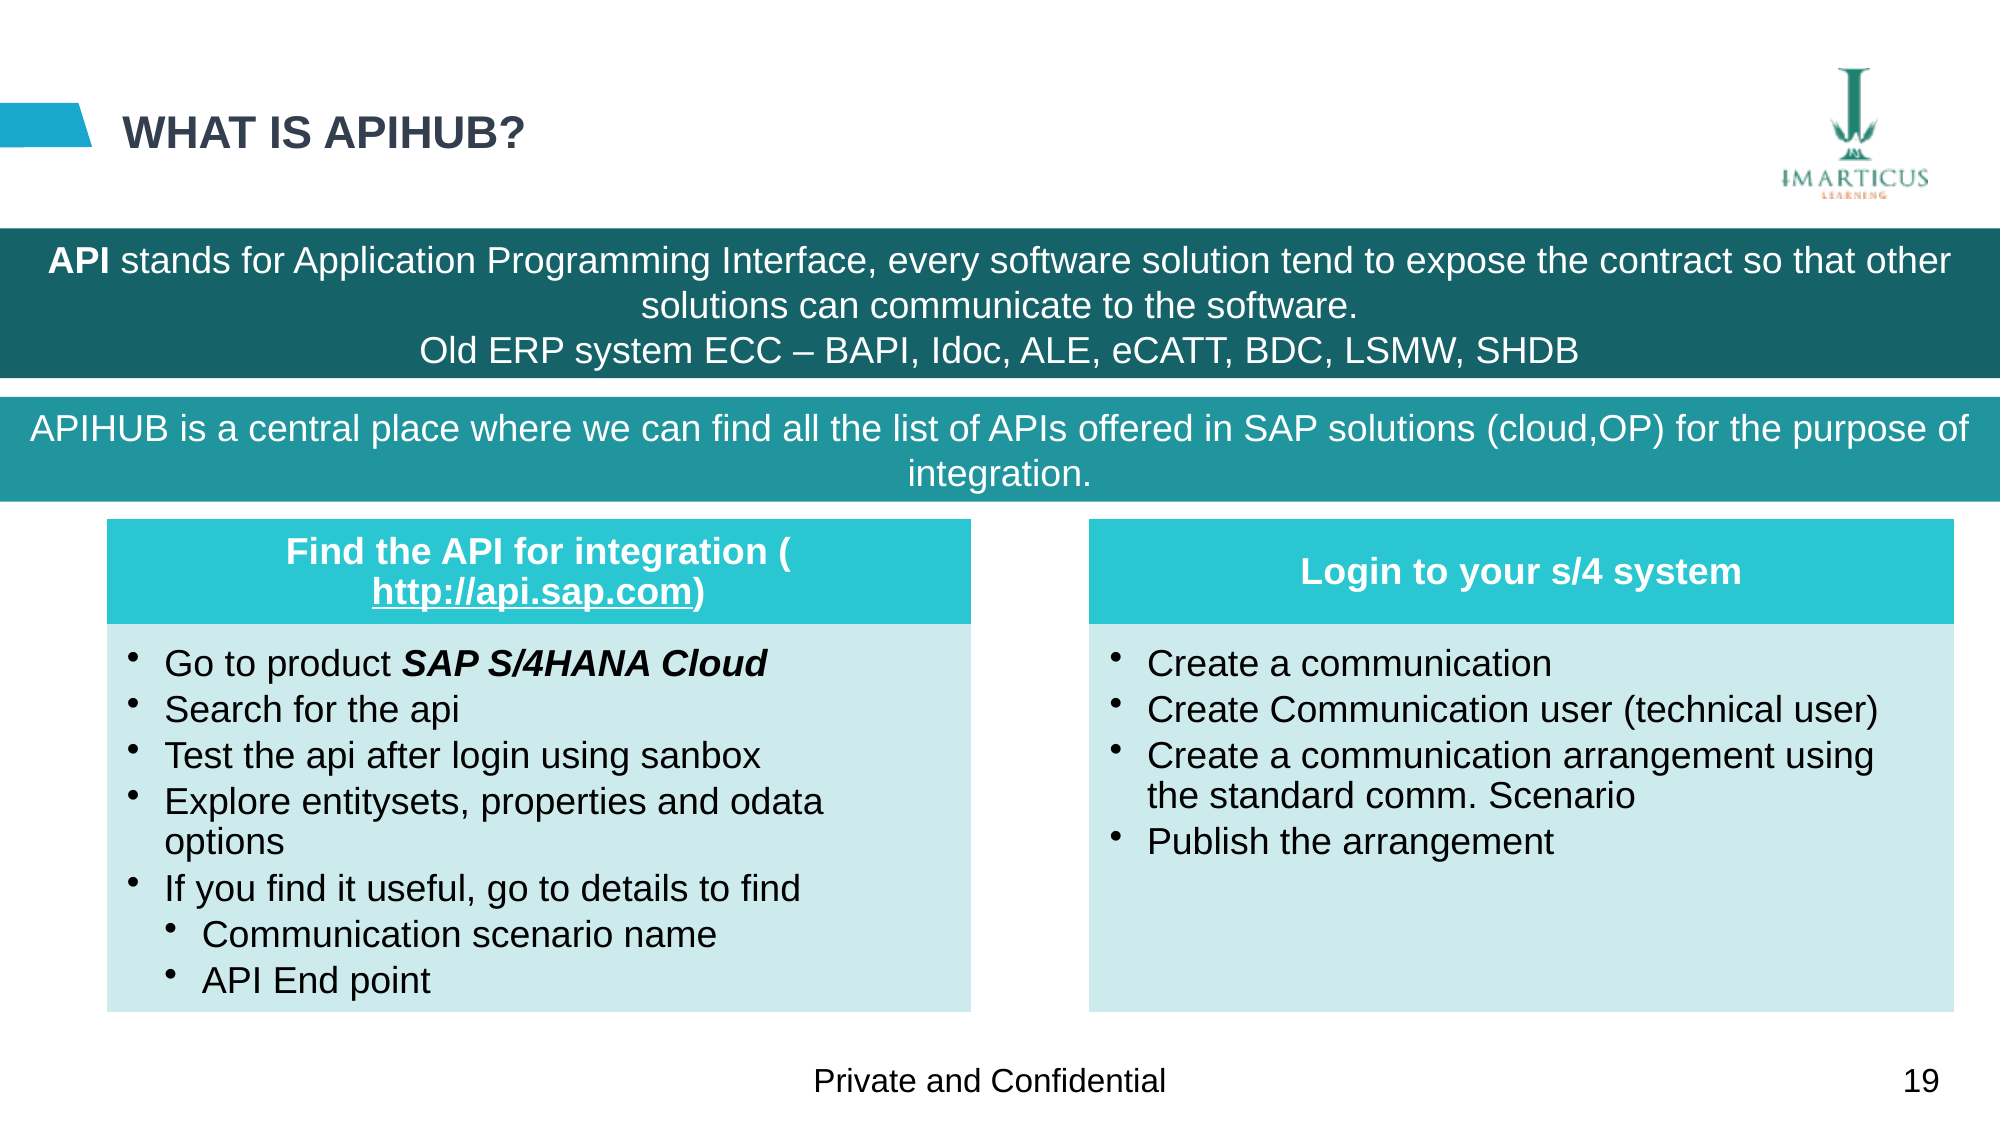

# WHAT IS APIHUB?
API stands for Application Programming Interface, every software solution tend to expose the contract so that other solutions can communicate to the software.
Old ERP system ECC – BAPI, Idoc, ALE, eCATT, BDC, LSMW, SHDB
APIHUB is a central place where we can find all the list of APIs offered in SAP solutions (cloud,OP) for the purpose of integration.
Find the API for integration (http://api.sap.com)
Login to your s/4 system
Go to product SAP S/4HANA Cloud
Search for the api
Test the api after login using sanbox
Explore entitysets, properties and odata options
If you find it useful, go to details to find
Communication scenario name
API End point
Create a communication
Create Communication user (technical user)
Create a communication arrangement using the standard comm. Scenario
Publish the arrangement